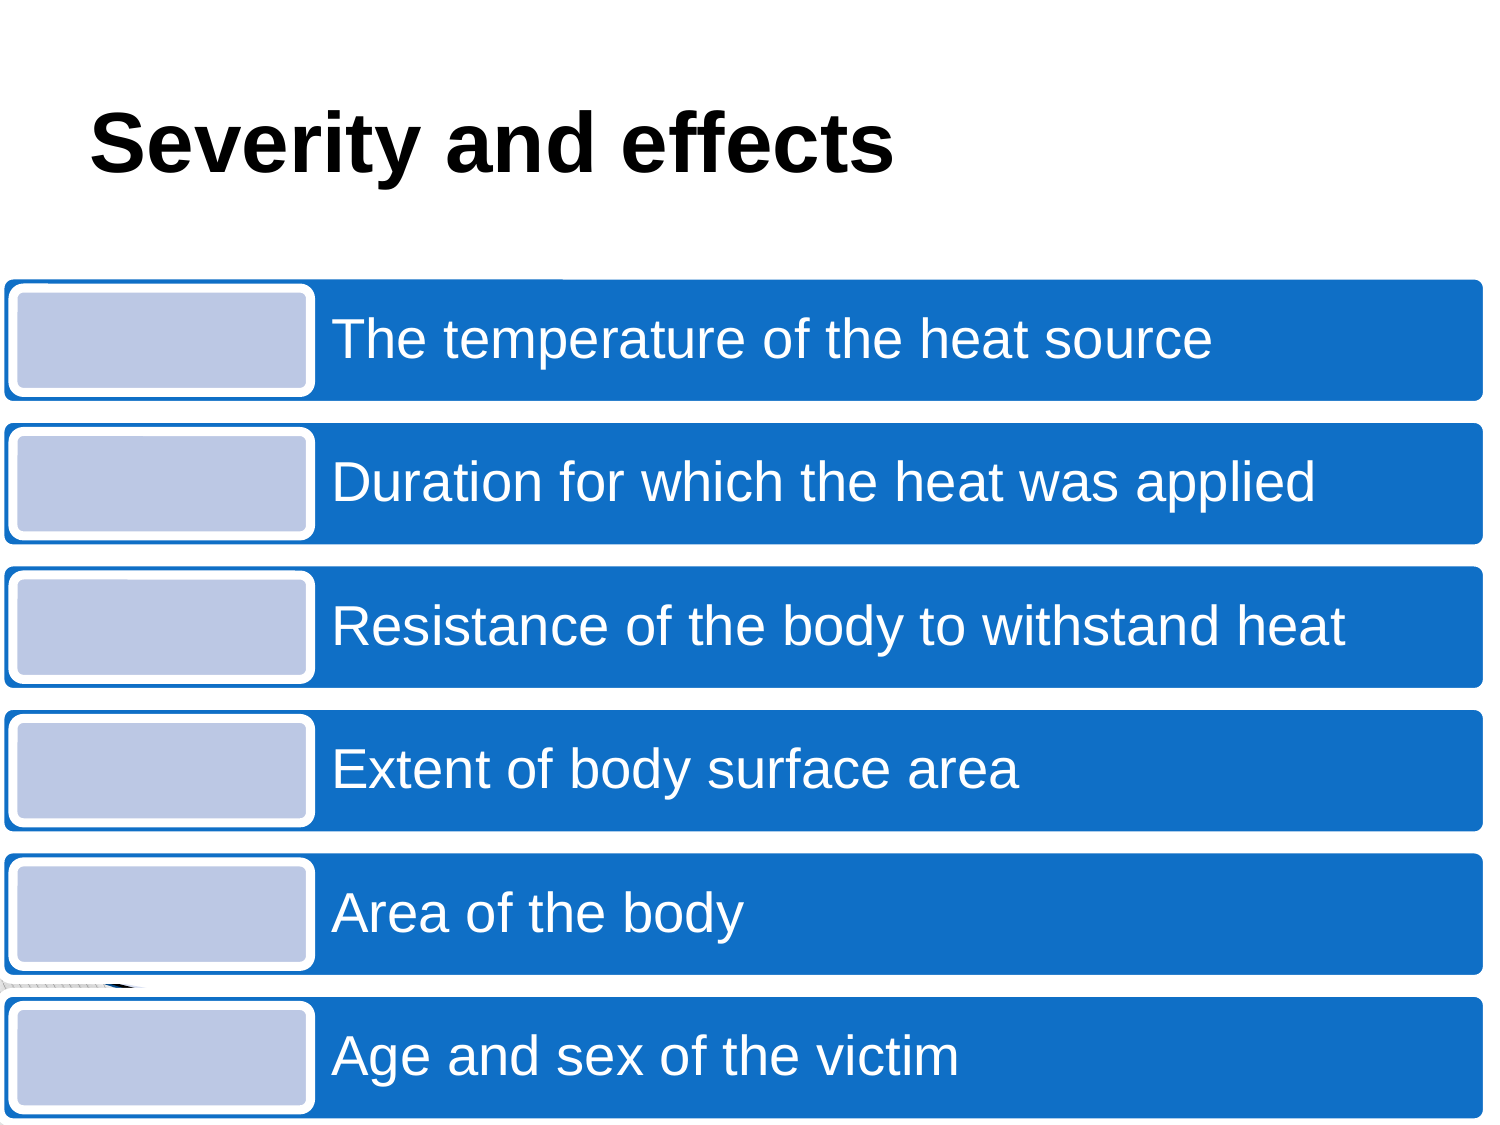

# Severity and effects
The temperature of the heat source
Duration for which the heat was applied
Resistance of the body to withstand heat
Extent of body surface area
Area of the body
Age and sex of the victim